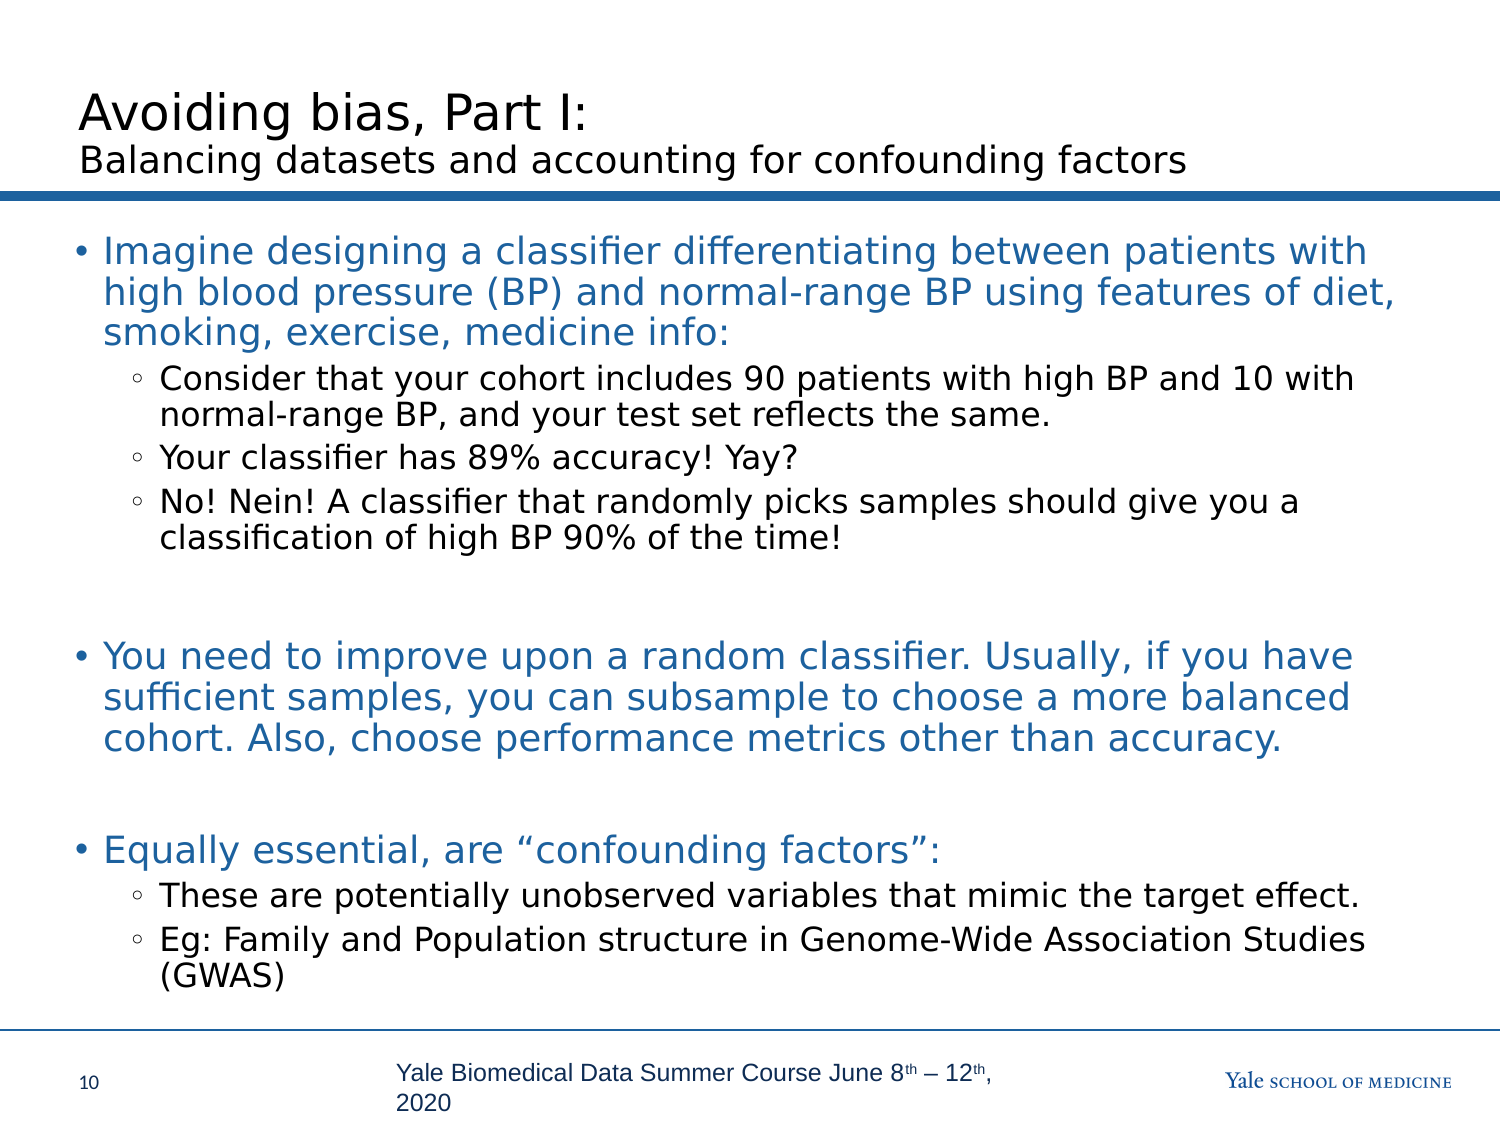

# Avoiding bias, Part I: Balancing datasets and accounting for confounding factors
Imagine designing a classifier differentiating between patients with high blood pressure (BP) and normal-range BP using features of diet, smoking, exercise, medicine info:
Consider that your cohort includes 90 patients with high BP and 10 with normal-range BP, and your test set reflects the same.
Your classifier has 89% accuracy! Yay?
No! Nein! A classifier that randomly picks samples should give you a classification of high BP 90% of the time!

You need to improve upon a random classifier. Usually, if you have sufficient samples, you can subsample to choose a more balanced cohort. Also, choose performance metrics other than accuracy.

Equally essential, are “confounding factors”:
These are potentially unobserved variables that mimic the target effect.
Eg: Family and Population structure in Genome-Wide Association Studies (GWAS)
Yale Biomedical Data Summer Course June 8th – 12th, 2020
10